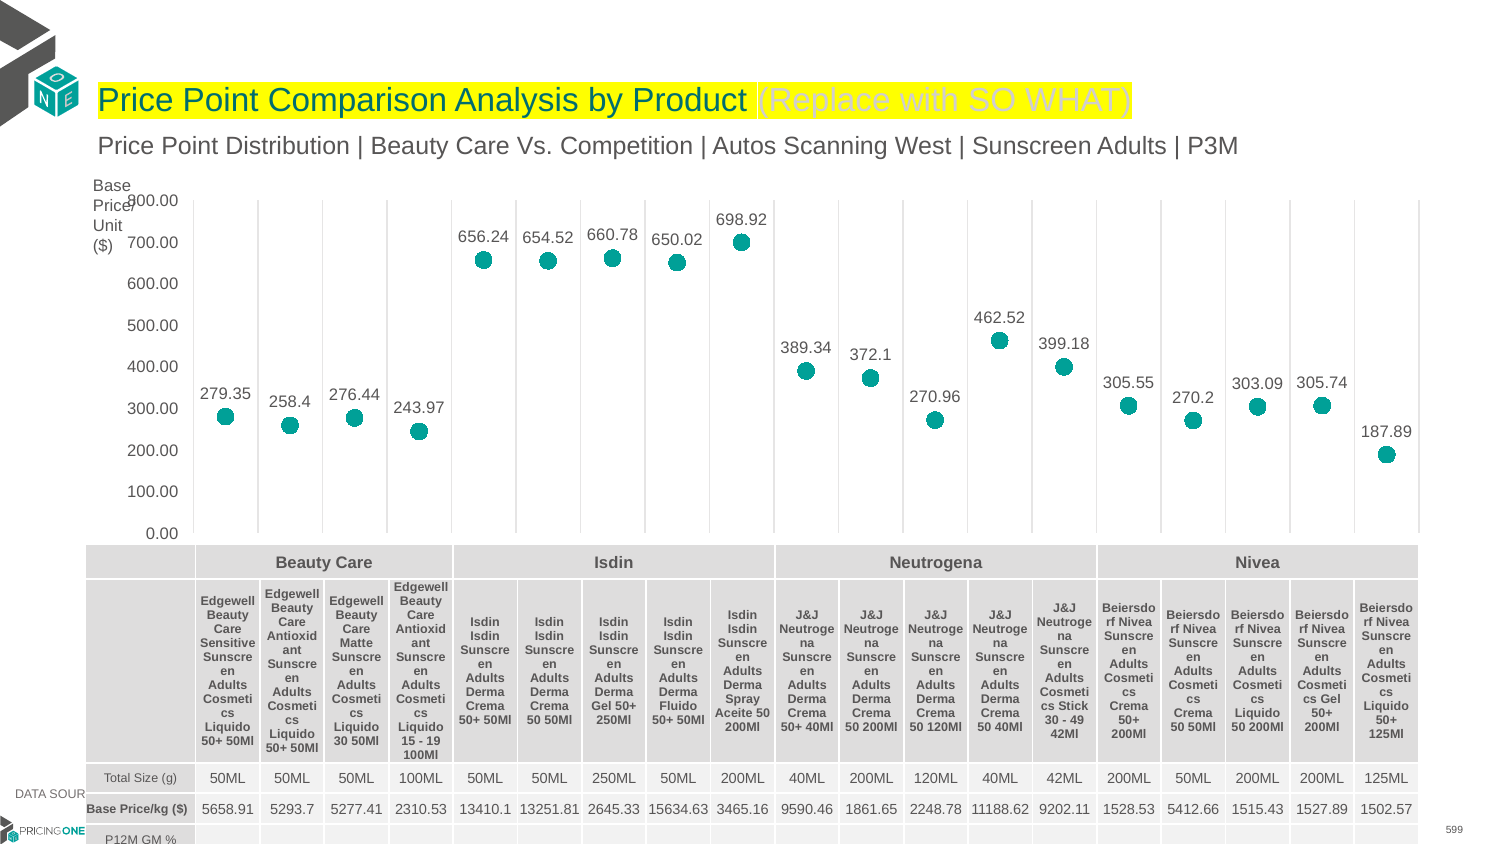

# Price Point Comparison Analysis by Product (Replace with SO WHAT)
Price Point Distribution | Beauty Care Vs. Competition | Autos Scanning West | Sunscreen Adults | P3M
Base Price/Unit ($)

### Chart

| Category | Base Price/Unit |
|---|---|
| Edgewell Beauty Care Sensitive Sunscreen Adults Cosmetics Liquido 50+ 50Ml | 279.35 |
| Edgewell Beauty Care Antioxidant Sunscreen Adults Cosmetics Liquido 50+ 50Ml | 258.4 |
| Edgewell Beauty Care Matte Sunscreen Adults Cosmetics Liquido 30 50Ml | 276.44 |
| Edgewell Beauty Care Antioxidant Sunscreen Adults Cosmetics Liquido 15 - 19 100Ml | 243.97 |
| Isdin Isdin Sunscreen Adults Derma Crema 50+ 50Ml | 656.24 |
| Isdin Isdin Sunscreen Adults Derma Crema 50 50Ml | 654.52 |
| Isdin Isdin Sunscreen Adults Derma Gel 50+ 250Ml | 660.78 |
| Isdin Isdin Sunscreen Adults Derma Fluido 50+ 50Ml | 650.02 |
| Isdin Isdin Sunscreen Adults Derma Spray Aceite 50 200Ml | 698.92 |
| J&J Neutrogena Sunscreen Adults Derma Crema 50+ 40Ml | 389.34 |
| J&J Neutrogena Sunscreen Adults Derma Crema 50 200Ml | 372.1 |
| J&J Neutrogena Sunscreen Adults Derma Crema 50 120Ml | 270.96 |
| J&J Neutrogena Sunscreen Adults Derma Crema 50 40Ml | 462.52 |
| J&J Neutrogena Sunscreen Adults Cosmetics Stick 30 - 49 42Ml | 399.18 |
| Beiersdorf Nivea Sunscreen Adults Cosmetics Crema 50+ 200Ml | 305.55 |
| Beiersdorf Nivea Sunscreen Adults Cosmetics Crema 50 50Ml | 270.2 |
| Beiersdorf Nivea Sunscreen Adults Cosmetics Liquido 50 200Ml | 303.09 |
| Beiersdorf Nivea Sunscreen Adults Cosmetics Gel 50+ 200Ml | 305.74 |
| Beiersdorf Nivea Sunscreen Adults Cosmetics Liquido 50+ 125Ml | 187.89 |
|  | Beauty Care | Beauty Care | Beauty Care | Beauty Care | Isdin | Isdin | Isdin | Isdin | Isdin | Neutrogena | Neutrogena | Neutrogena | Neutrogena | Neutrogena | Nivea | Nivea | Nivea | Nivea | Nivea |
| --- | --- | --- | --- | --- | --- | --- | --- | --- | --- | --- | --- | --- | --- | --- | --- | --- | --- | --- | --- |
|  | Edgewell Beauty Care Sensitive Sunscreen Adults Cosmetics Liquido 50+ 50Ml | Edgewell Beauty Care Antioxidant Sunscreen Adults Cosmetics Liquido 50+ 50Ml | Edgewell Beauty Care Matte Sunscreen Adults Cosmetics Liquido 30 50Ml | Edgewell Beauty Care Antioxidant Sunscreen Adults Cosmetics Liquido 15 - 19 100Ml | Isdin Isdin Sunscreen Adults Derma Crema 50+ 50Ml | Isdin Isdin Sunscreen Adults Derma Crema 50 50Ml | Isdin Isdin Sunscreen Adults Derma Gel 50+ 250Ml | Isdin Isdin Sunscreen Adults Derma Fluido 50+ 50Ml | Isdin Isdin Sunscreen Adults Derma Spray Aceite 50 200Ml | J&J Neutrogena Sunscreen Adults Derma Crema 50+ 40Ml | J&J Neutrogena Sunscreen Adults Derma Crema 50 200Ml | J&J Neutrogena Sunscreen Adults Derma Crema 50 120Ml | J&J Neutrogena Sunscreen Adults Derma Crema 50 40Ml | J&J Neutrogena Sunscreen Adults Cosmetics Stick 30 - 49 42Ml | Beiersdorf Nivea Sunscreen Adults Cosmetics Crema 50+ 200Ml | Beiersdorf Nivea Sunscreen Adults Cosmetics Crema 50 50Ml | Beiersdorf Nivea Sunscreen Adults Cosmetics Liquido 50 200Ml | Beiersdorf Nivea Sunscreen Adults Cosmetics Gel 50+ 200Ml | Beiersdorf Nivea Sunscreen Adults Cosmetics Liquido 50+ 125Ml |
| Total Size (g) | 50ML | 50ML | 50ML | 100ML | 50ML | 50ML | 250ML | 50ML | 200ML | 40ML | 200ML | 120ML | 40ML | 42ML | 200ML | 50ML | 200ML | 200ML | 125ML |
| Base Price/kg ($) | 5658.91 | 5293.7 | 5277.41 | 2310.53 | 13410.1 | 13251.81 | 2645.33 | 15634.63 | 3465.16 | 9590.46 | 1861.65 | 2248.78 | 11188.62 | 9202.11 | 1528.53 | 5412.66 | 1515.43 | 1527.89 | 1502.57 |
| P12M GM % |  |  |  |  |  |  |  |  |  |  |  |  |  |  |  |  |  |  |  |
DATA SOURCE: Trade Panel/Retailer Data | April  2025

6/29/2025
599